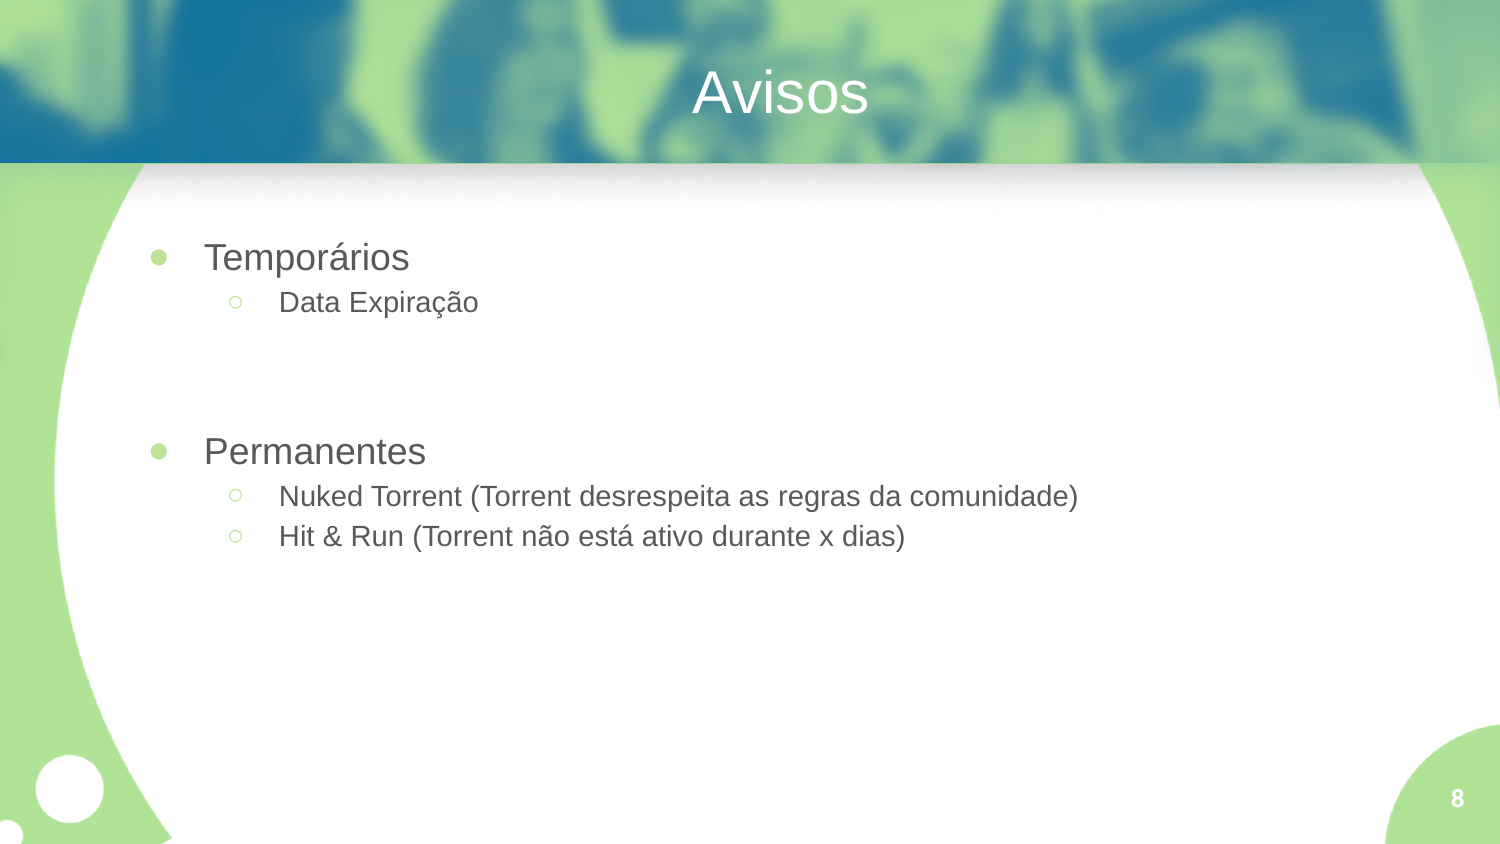

# Avisos
Temporários
Data Expiração

Permanentes
Nuked Torrent (Torrent desrespeita as regras da comunidade)
Hit & Run (Torrent não está ativo durante x dias)

8